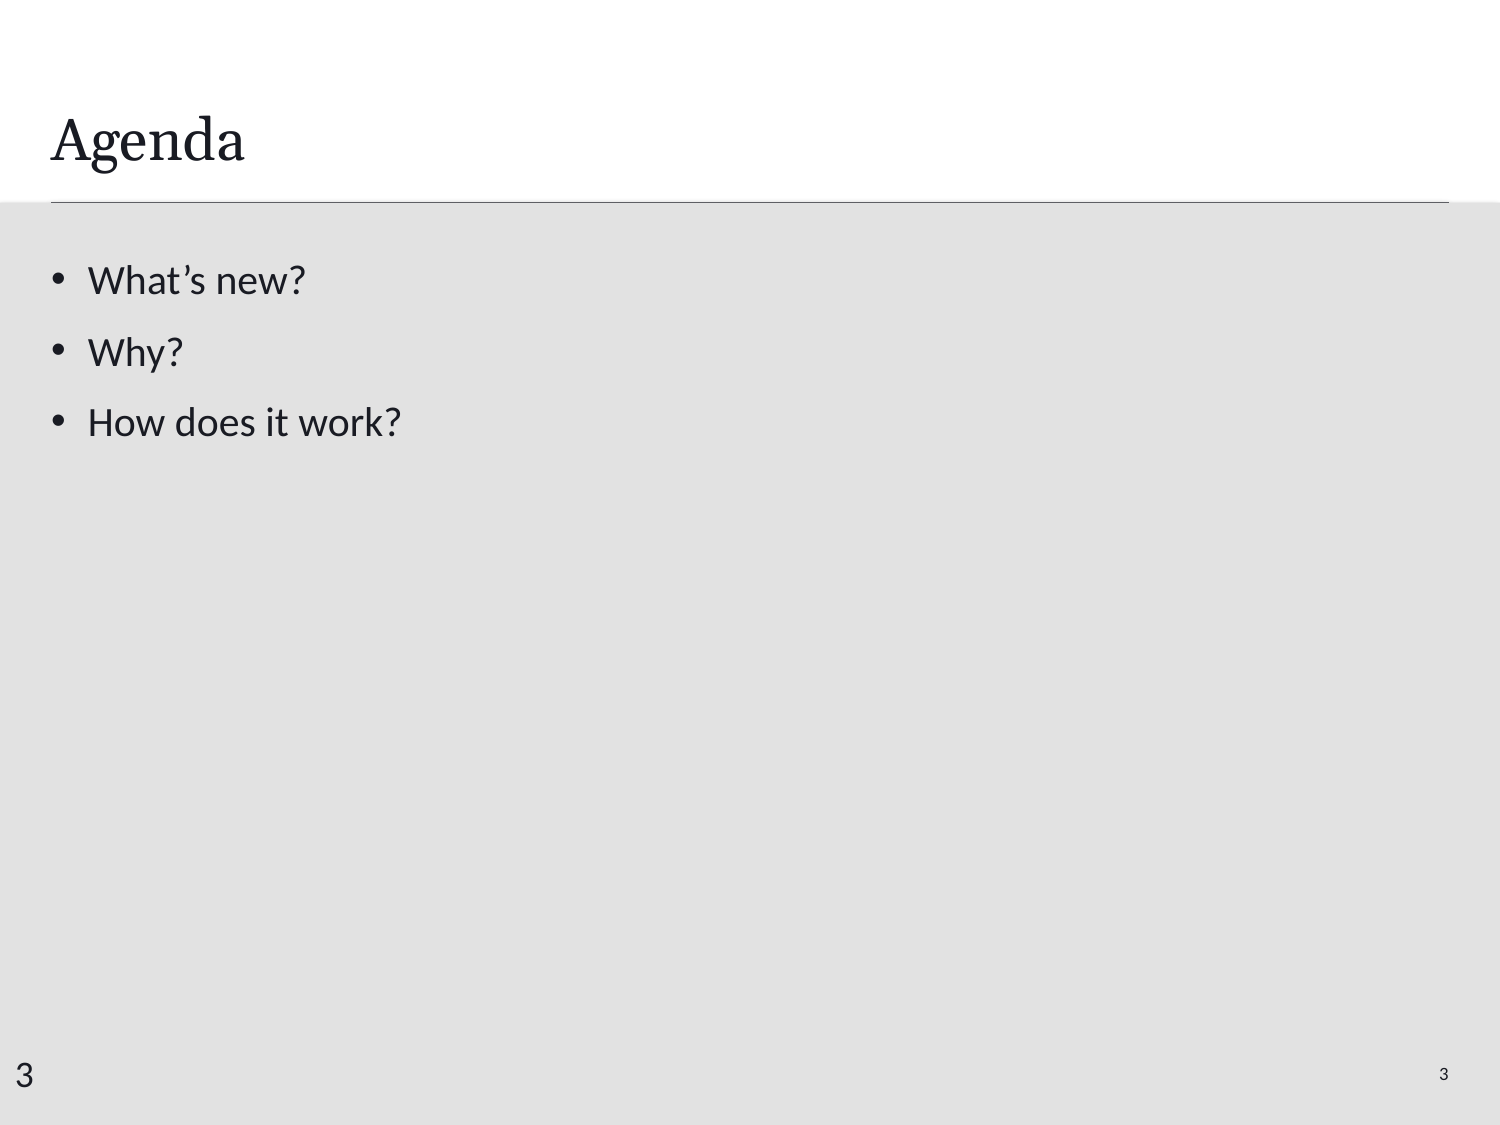

# Agenda
What’s new?
Why?
How does it work?
3